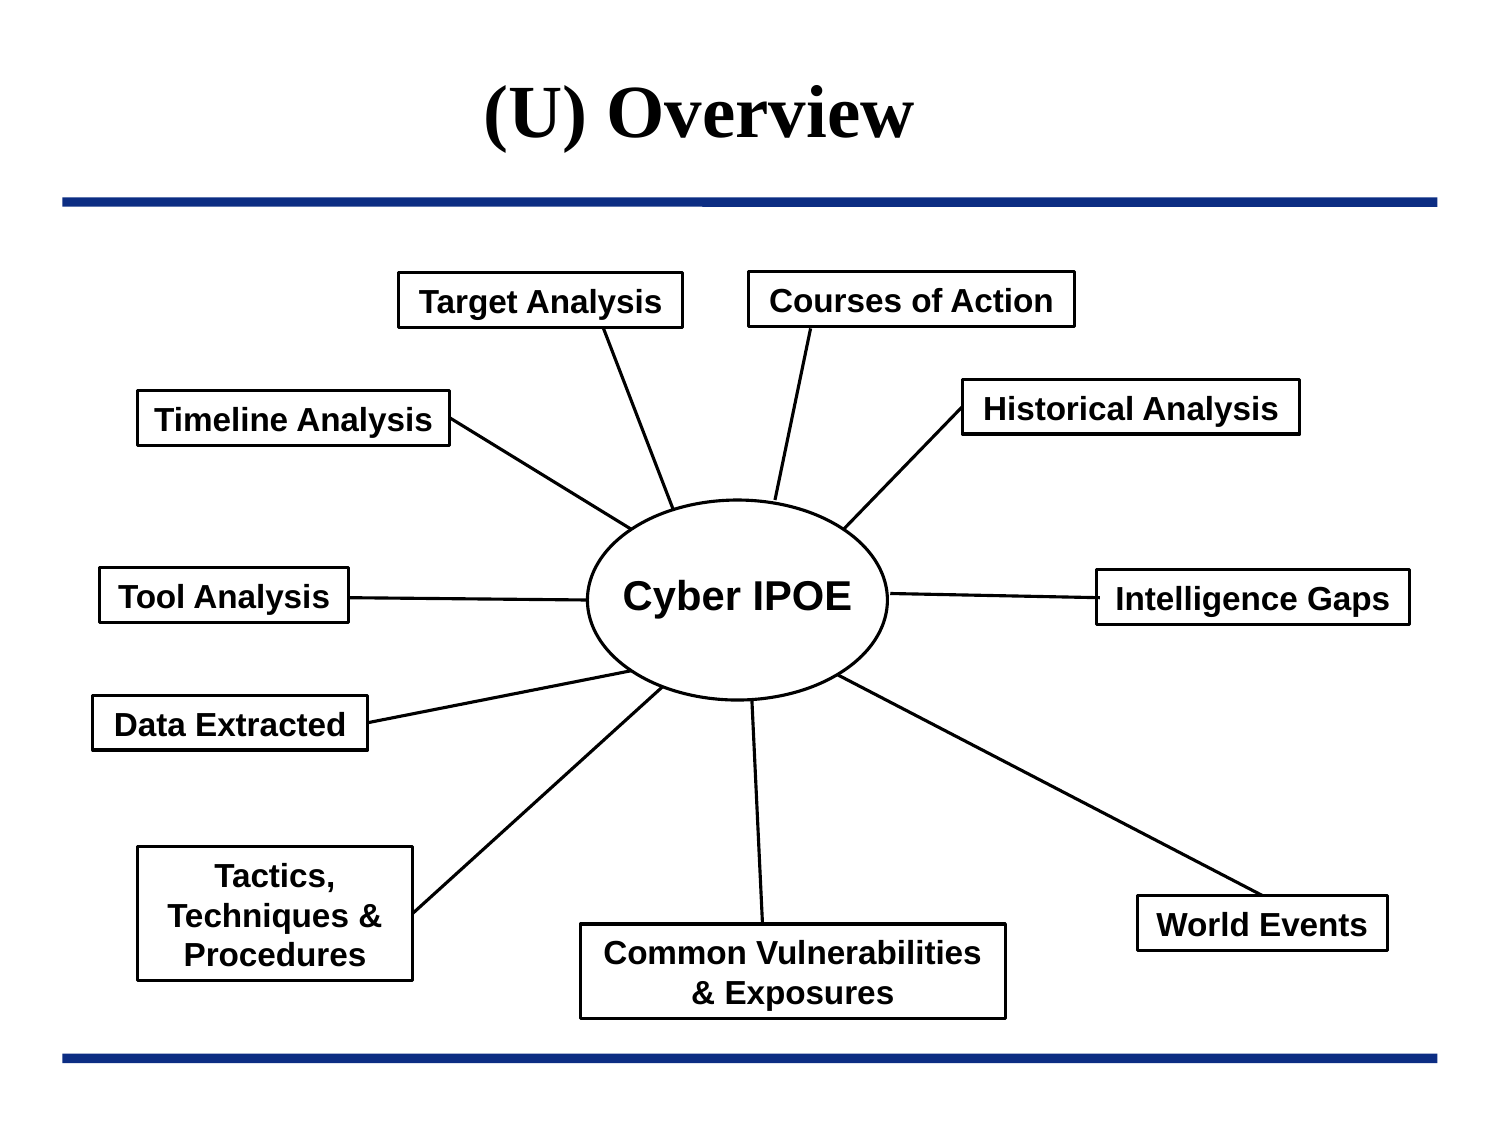

# (U) Overview
Courses of Action
Target Analysis
Historical Analysis
Timeline Analysis

Cyber IPOE
Tool Analysis
Intelligence Gaps
Data Extracted
Tactics, Techniques & Procedures
World Events
Common Vulnerabilities & Exposures